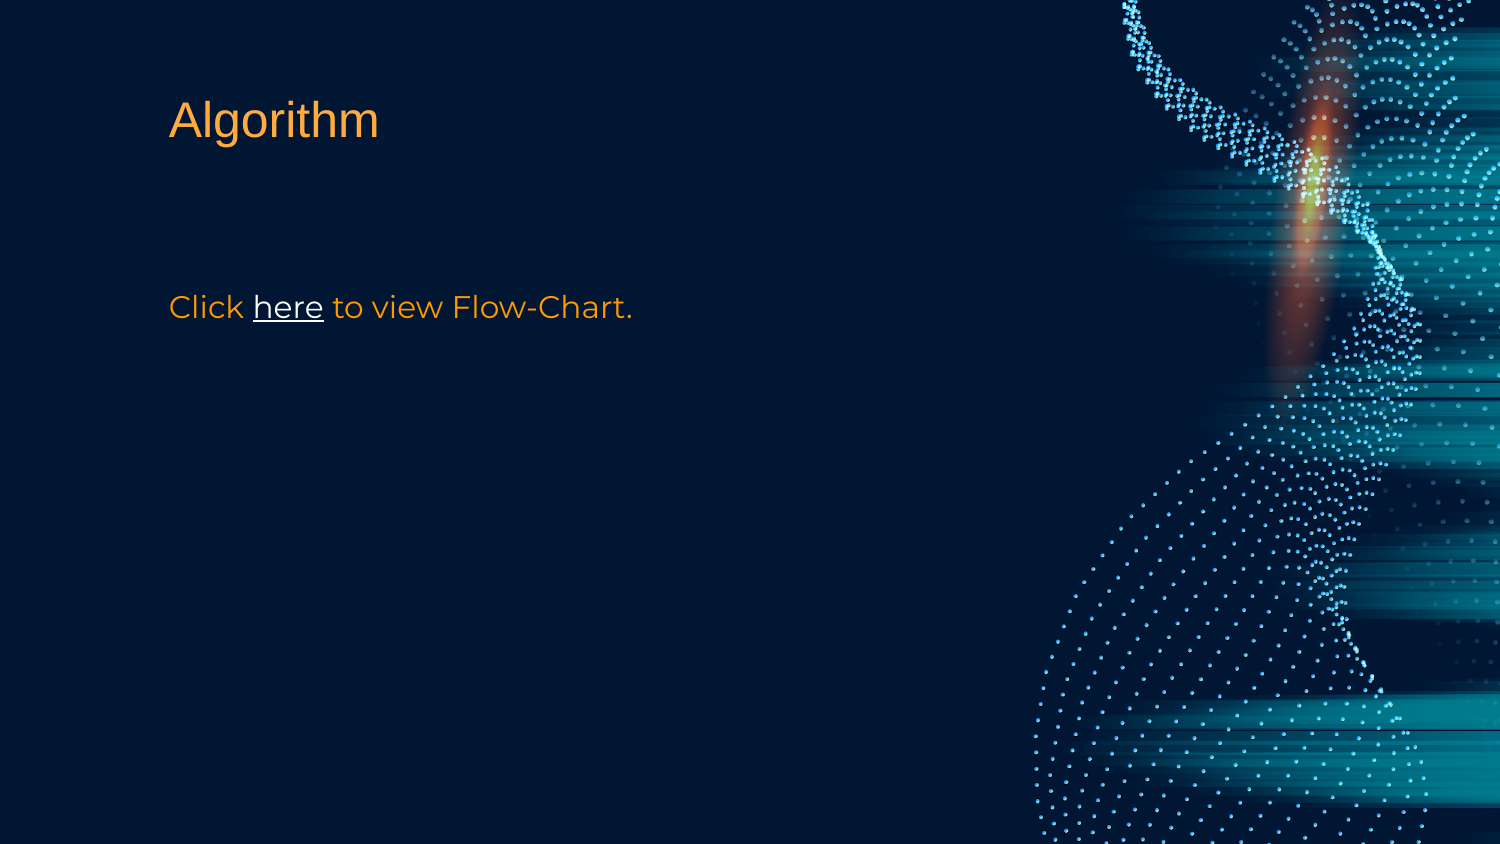

# Algorithm
Click here to view Flow-Chart.